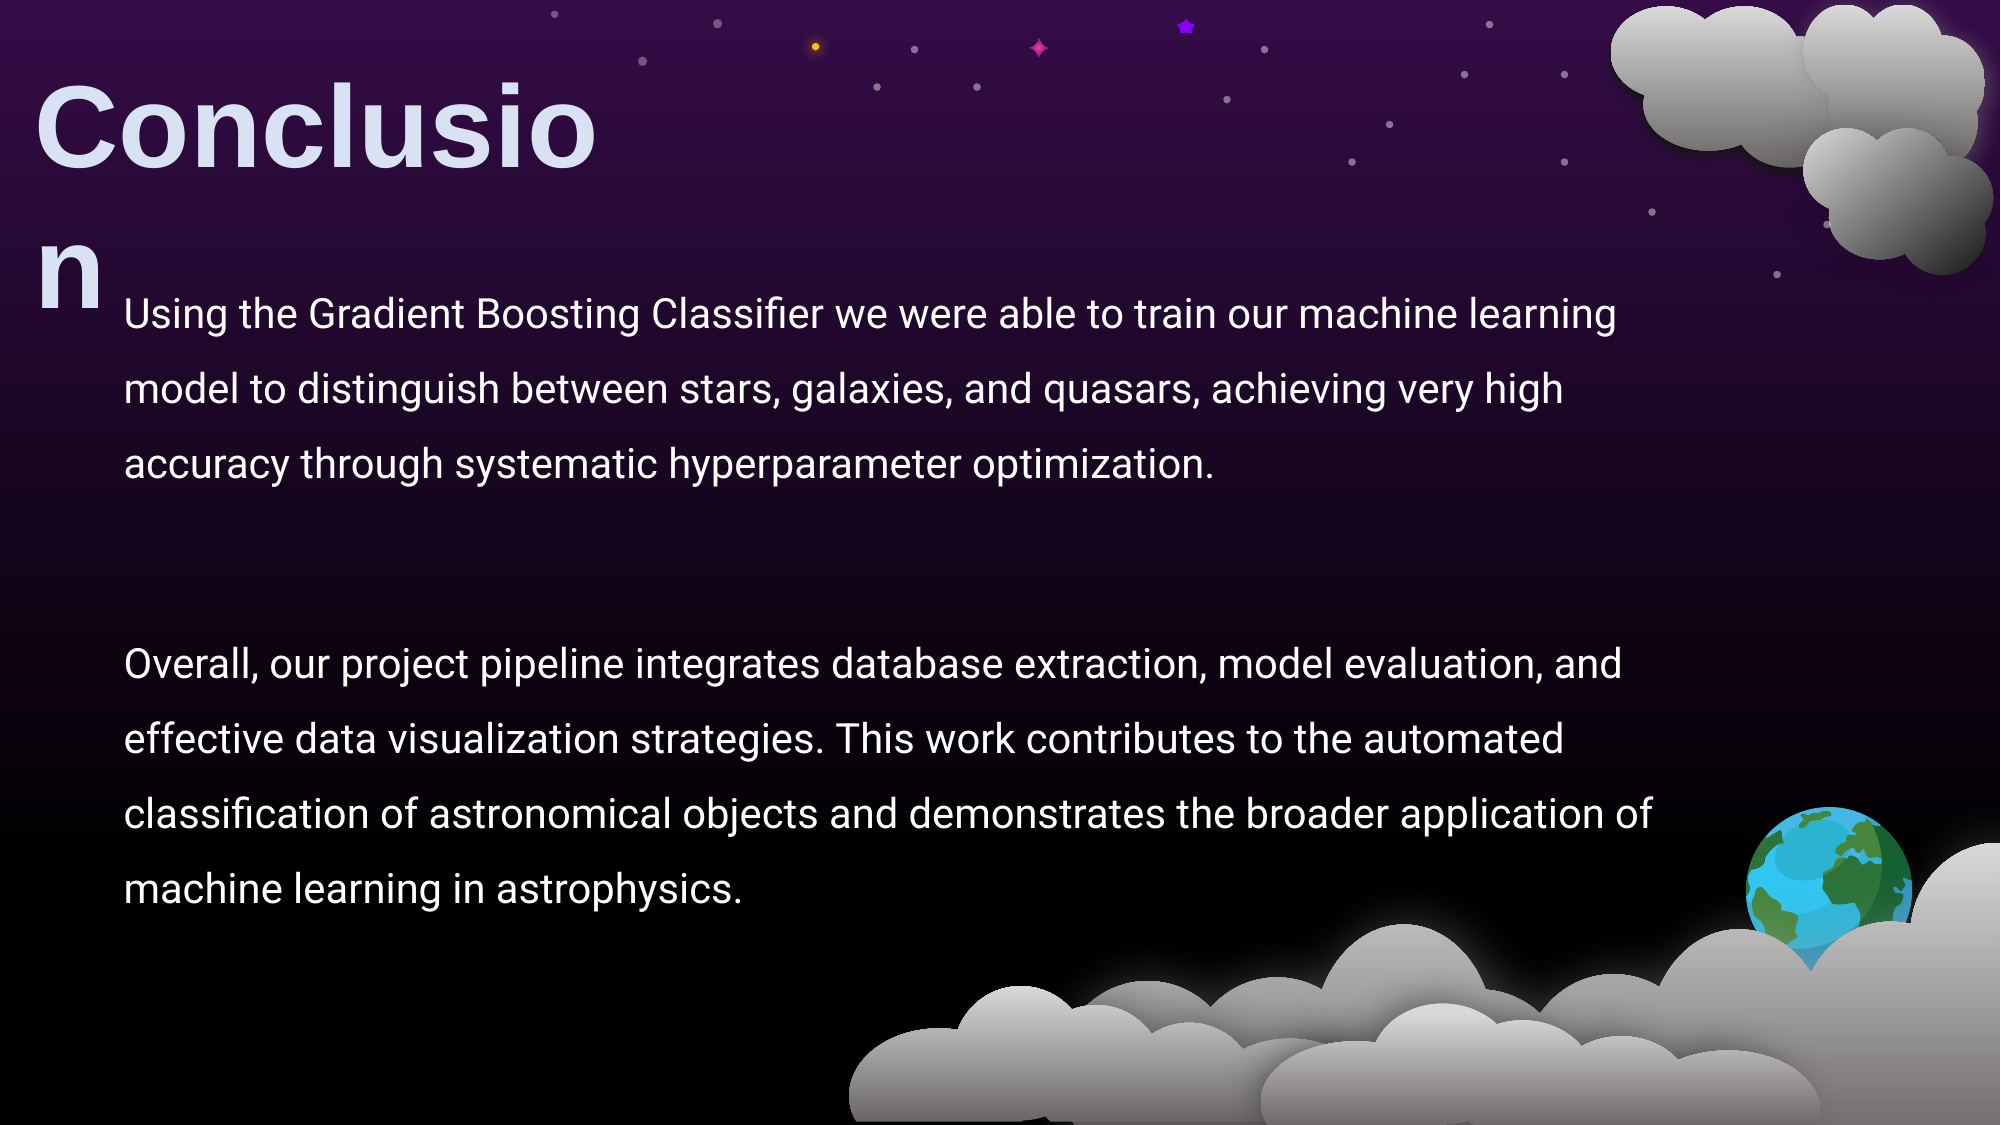

Conclusion

Using the Gradient Boosting Classifier we were able to train our machine learning model to distinguish between stars, galaxies, and quasars, achieving very high accuracy through systematic hyperparameter optimization.

Overall, our project pipeline integrates database extraction, model evaluation, and effective data visualization strategies. This work contributes to the automated classification of astronomical objects and demonstrates the broader application of machine learning in astrophysics.